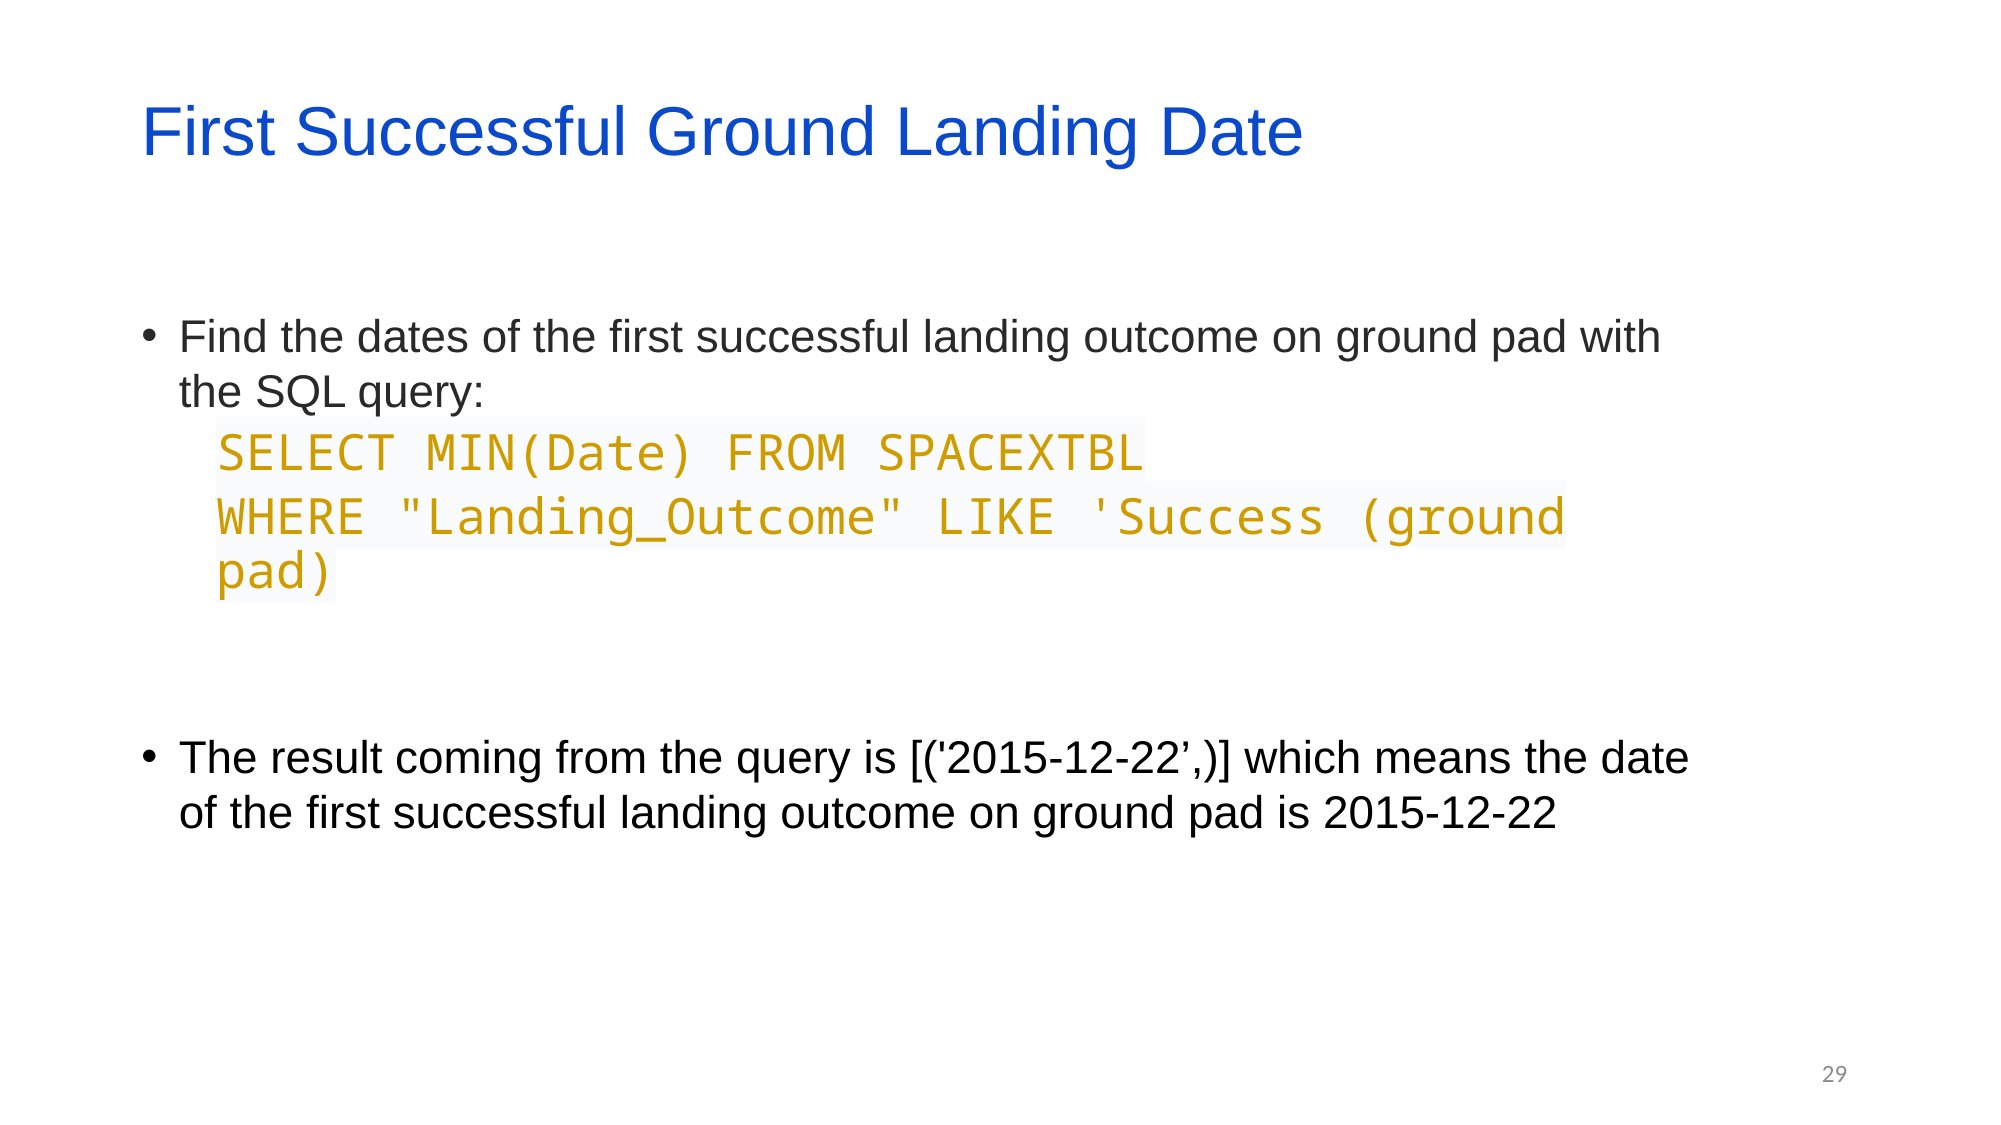

First Successful Ground Landing Date
Find the dates of the first successful landing outcome on ground pad with the SQL query:
SELECT MIN(Date) FROM SPACEXTBL
WHERE "Landing_Outcome" LIKE 'Success (ground pad)

The result coming from the query is [('2015-12-22’,)] which means the date of the first successful landing outcome on ground pad is 2015-12-22
29